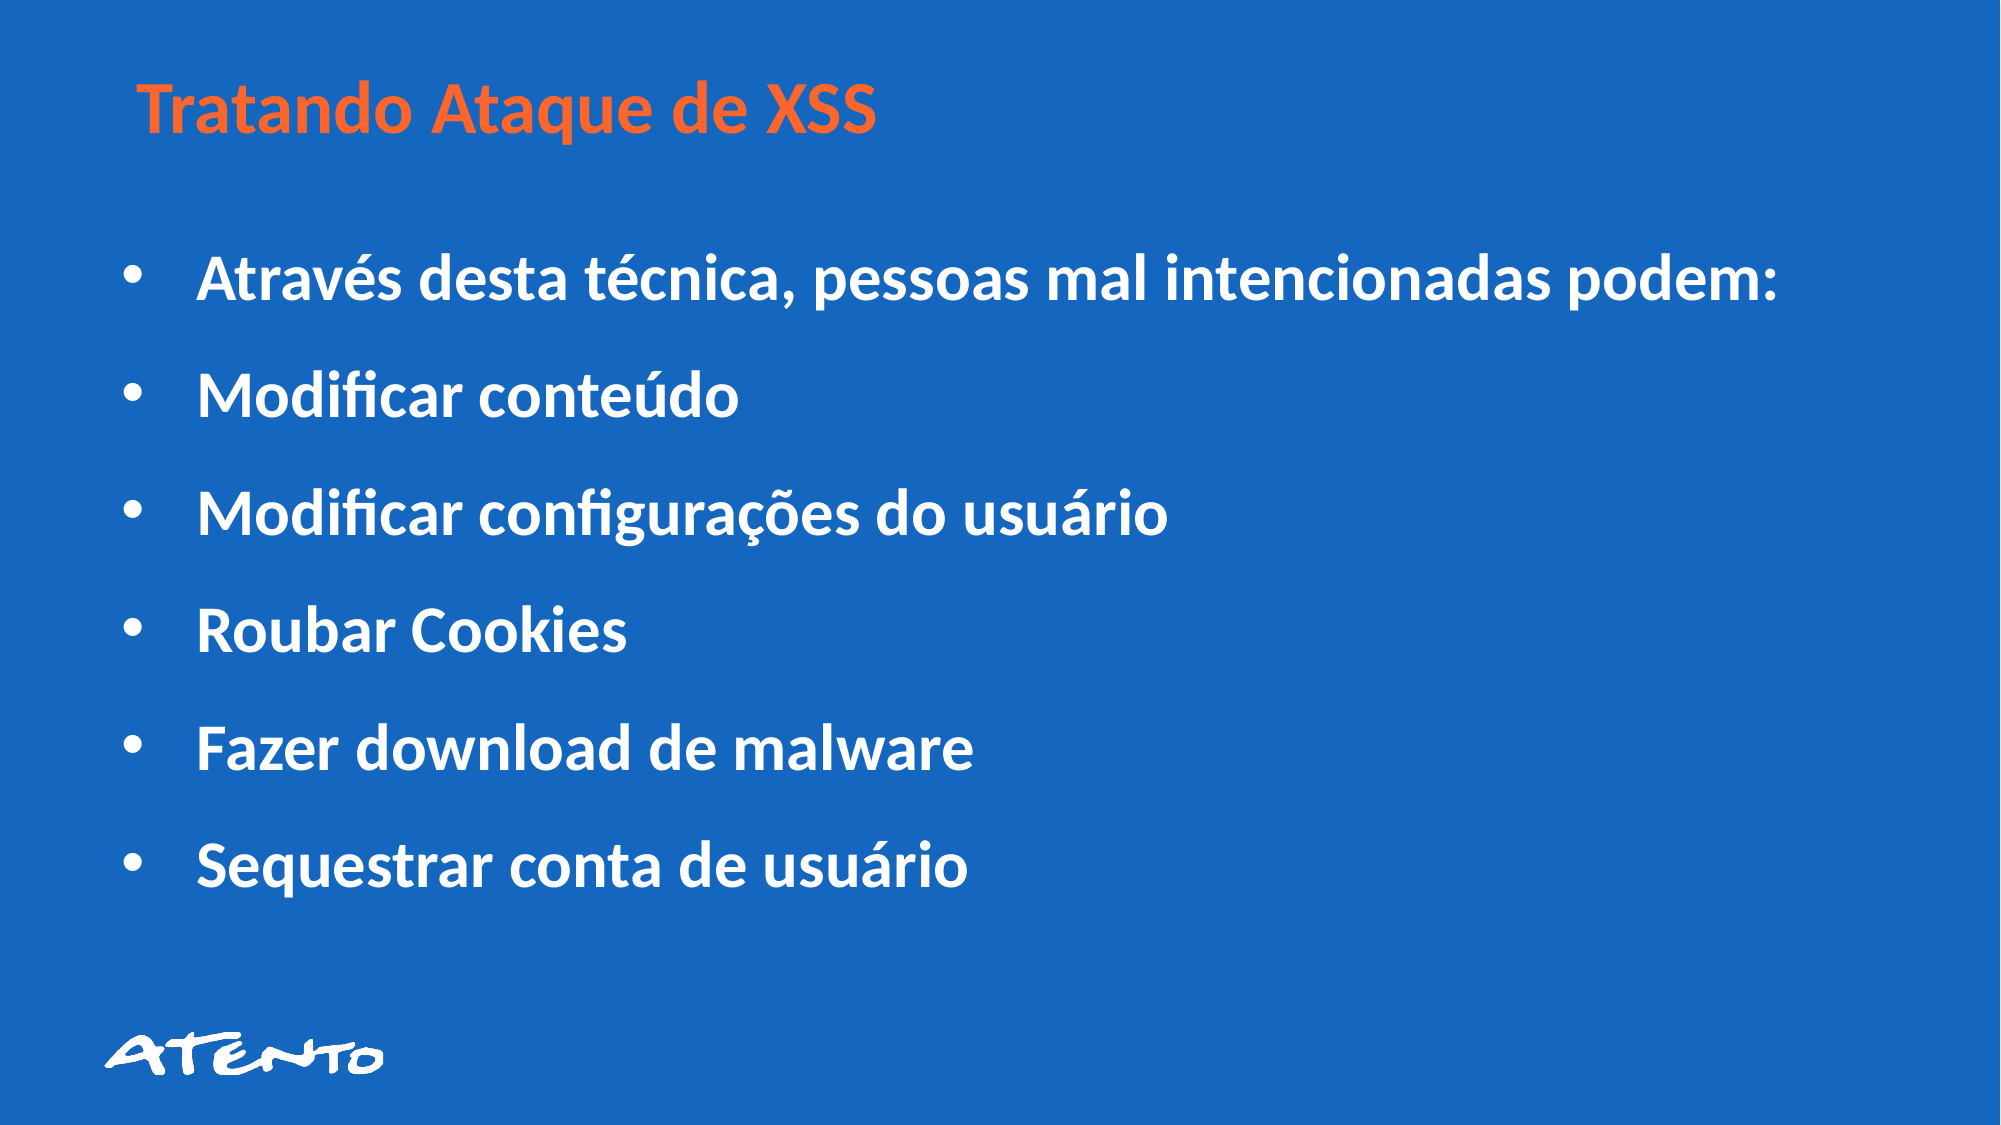

Tratando Ataque de XSS
Através desta técnica, pessoas mal intencionadas podem:
Modificar conteúdo
Modificar configurações do usuário
Roubar Cookies
Fazer download de malware
Sequestrar conta de usuário